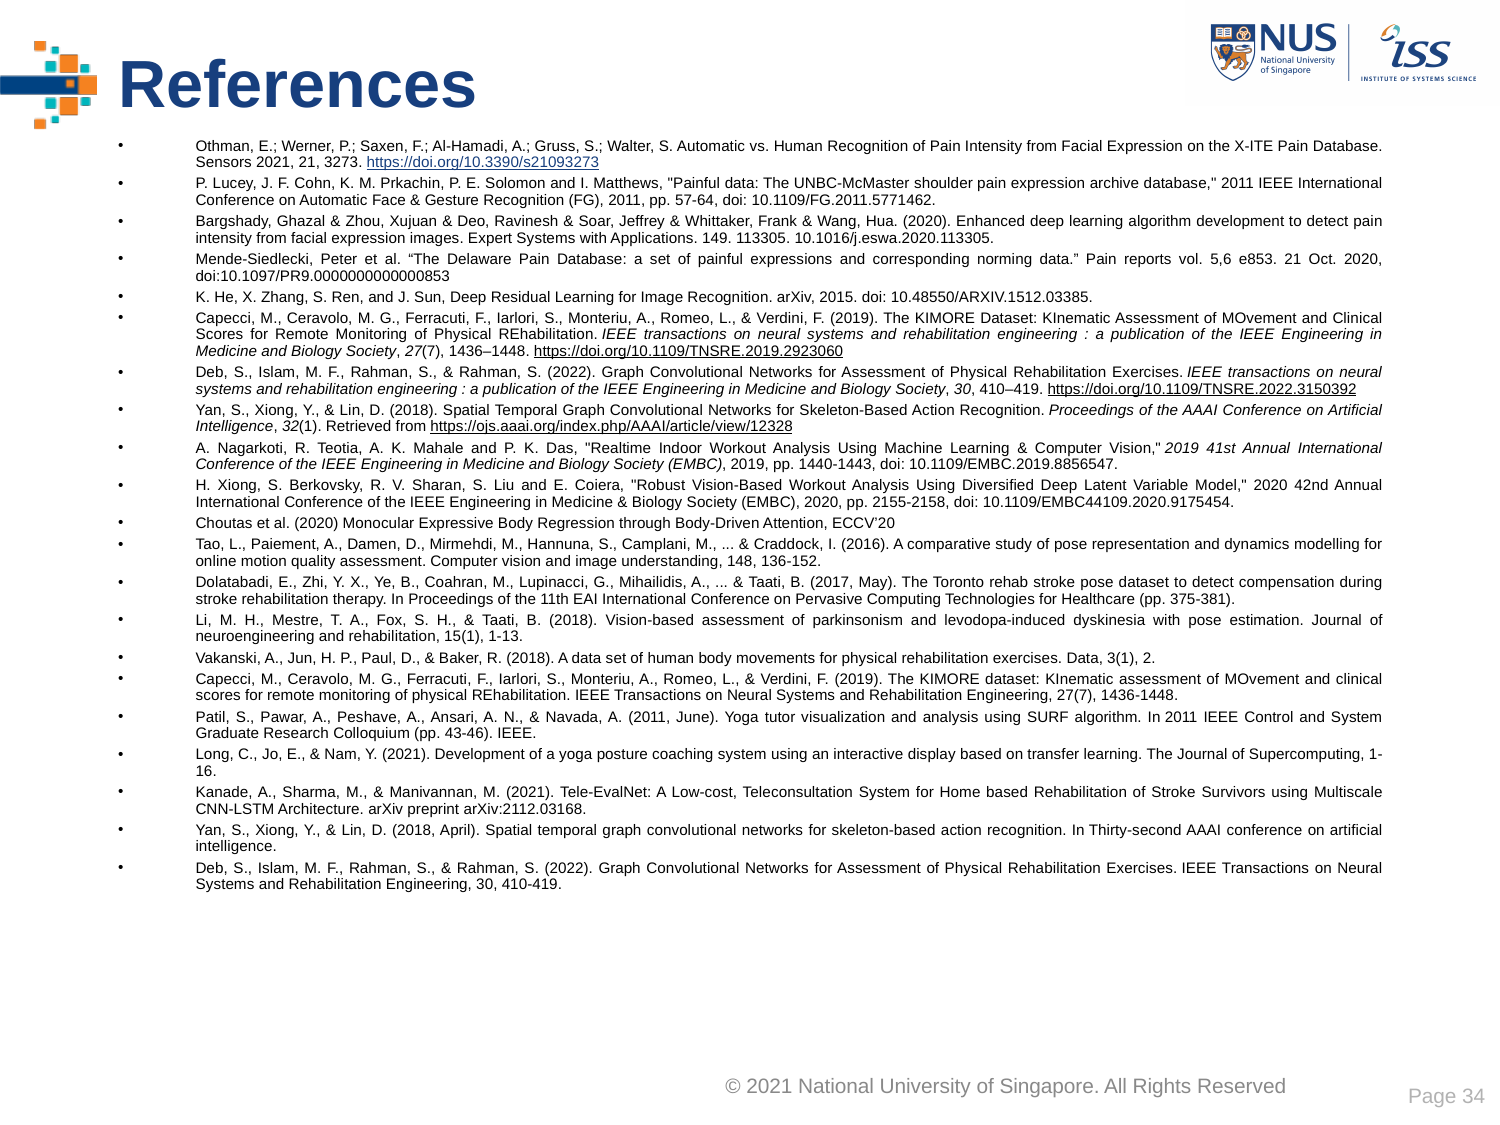

# References
Othman, E.; Werner, P.; Saxen, F.; Al-Hamadi, A.; Gruss, S.; Walter, S. Automatic vs. Human Recognition of Pain Intensity from Facial Expression on the X-ITE Pain Database. Sensors 2021, 21, 3273. https://doi.org/10.3390/s21093273
P. Lucey, J. F. Cohn, K. M. Prkachin, P. E. Solomon and I. Matthews, "Painful data: The UNBC-McMaster shoulder pain expression archive database," 2011 IEEE International Conference on Automatic Face & Gesture Recognition (FG), 2011, pp. 57-64, doi: 10.1109/FG.2011.5771462.
Bargshady, Ghazal & Zhou, Xujuan & Deo, Ravinesh & Soar, Jeffrey & Whittaker, Frank & Wang, Hua. (2020). Enhanced deep learning algorithm development to detect pain intensity from facial expression images. Expert Systems with Applications. 149. 113305. 10.1016/j.eswa.2020.113305.
Mende-Siedlecki, Peter et al. “The Delaware Pain Database: a set of painful expressions and corresponding norming data.” Pain reports vol. 5,6 e853. 21 Oct. 2020, doi:10.1097/PR9.0000000000000853
K. He, X. Zhang, S. Ren, and J. Sun, Deep Residual Learning for Image Recognition. arXiv, 2015. doi: 10.48550/ARXIV.1512.03385.
Capecci, M., Ceravolo, M. G., Ferracuti, F., Iarlori, S., Monteriu, A., Romeo, L., & Verdini, F. (2019). The KIMORE Dataset: KInematic Assessment of MOvement and Clinical Scores for Remote Monitoring of Physical REhabilitation. IEEE transactions on neural systems and rehabilitation engineering : a publication of the IEEE Engineering in Medicine and Biology Society, 27(7), 1436–1448. https://doi.org/10.1109/TNSRE.2019.2923060
Deb, S., Islam, M. F., Rahman, S., & Rahman, S. (2022). Graph Convolutional Networks for Assessment of Physical Rehabilitation Exercises. IEEE transactions on neural systems and rehabilitation engineering : a publication of the IEEE Engineering in Medicine and Biology Society, 30, 410–419. https://doi.org/10.1109/TNSRE.2022.3150392
Yan, S., Xiong, Y., & Lin, D. (2018). Spatial Temporal Graph Convolutional Networks for Skeleton-Based Action Recognition. Proceedings of the AAAI Conference on Artificial Intelligence, 32(1). Retrieved from https://ojs.aaai.org/index.php/AAAI/article/view/12328
A. Nagarkoti, R. Teotia, A. K. Mahale and P. K. Das, "Realtime Indoor Workout Analysis Using Machine Learning & Computer Vision," 2019 41st Annual International Conference of the IEEE Engineering in Medicine and Biology Society (EMBC), 2019, pp. 1440-1443, doi: 10.1109/EMBC.2019.8856547.
H. Xiong, S. Berkovsky, R. V. Sharan, S. Liu and E. Coiera, "Robust Vision-Based Workout Analysis Using Diversified Deep Latent Variable Model," 2020 42nd Annual International Conference of the IEEE Engineering in Medicine & Biology Society (EMBC), 2020, pp. 2155-2158, doi: 10.1109/EMBC44109.2020.9175454.
Choutas et al. (2020) Monocular Expressive Body Regression through Body-Driven Attention, ECCV’20
Tao, L., Paiement, A., Damen, D., Mirmehdi, M., Hannuna, S., Camplani, M., ... & Craddock, I. (2016). A comparative study of pose representation and dynamics modelling for online motion quality assessment. Computer vision and image understanding, 148, 136-152.
Dolatabadi, E., Zhi, Y. X., Ye, B., Coahran, M., Lupinacci, G., Mihailidis, A., ... & Taati, B. (2017, May). The Toronto rehab stroke pose dataset to detect compensation during stroke rehabilitation therapy. In Proceedings of the 11th EAI International Conference on Pervasive Computing Technologies for Healthcare (pp. 375-381).
Li, M. H., Mestre, T. A., Fox, S. H., & Taati, B. (2018). Vision-based assessment of parkinsonism and levodopa-induced dyskinesia with pose estimation. Journal of neuroengineering and rehabilitation, 15(1), 1-13.
Vakanski, A., Jun, H. P., Paul, D., & Baker, R. (2018). A data set of human body movements for physical rehabilitation exercises. Data, 3(1), 2.
Capecci, M., Ceravolo, M. G., Ferracuti, F., Iarlori, S., Monteriu, A., Romeo, L., & Verdini, F. (2019). The KIMORE dataset: KInematic assessment of MOvement and clinical scores for remote monitoring of physical REhabilitation. IEEE Transactions on Neural Systems and Rehabilitation Engineering, 27(7), 1436-1448.
Patil, S., Pawar, A., Peshave, A., Ansari, A. N., & Navada, A. (2011, June). Yoga tutor visualization and analysis using SURF algorithm. In 2011 IEEE Control and System Graduate Research Colloquium (pp. 43-46). IEEE.
Long, C., Jo, E., & Nam, Y. (2021). Development of a yoga posture coaching system using an interactive display based on transfer learning. The Journal of Supercomputing, 1-16.
Kanade, A., Sharma, M., & Manivannan, M. (2021). Tele-EvalNet: A Low-cost, Teleconsultation System for Home based Rehabilitation of Stroke Survivors using Multiscale CNN-LSTM Architecture. arXiv preprint arXiv:2112.03168.
Yan, S., Xiong, Y., & Lin, D. (2018, April). Spatial temporal graph convolutional networks for skeleton-based action recognition. In Thirty-second AAAI conference on artificial intelligence.
Deb, S., Islam, M. F., Rahman, S., & Rahman, S. (2022). Graph Convolutional Networks for Assessment of Physical Rehabilitation Exercises. IEEE Transactions on Neural Systems and Rehabilitation Engineering, 30, 410-419.

Page 34